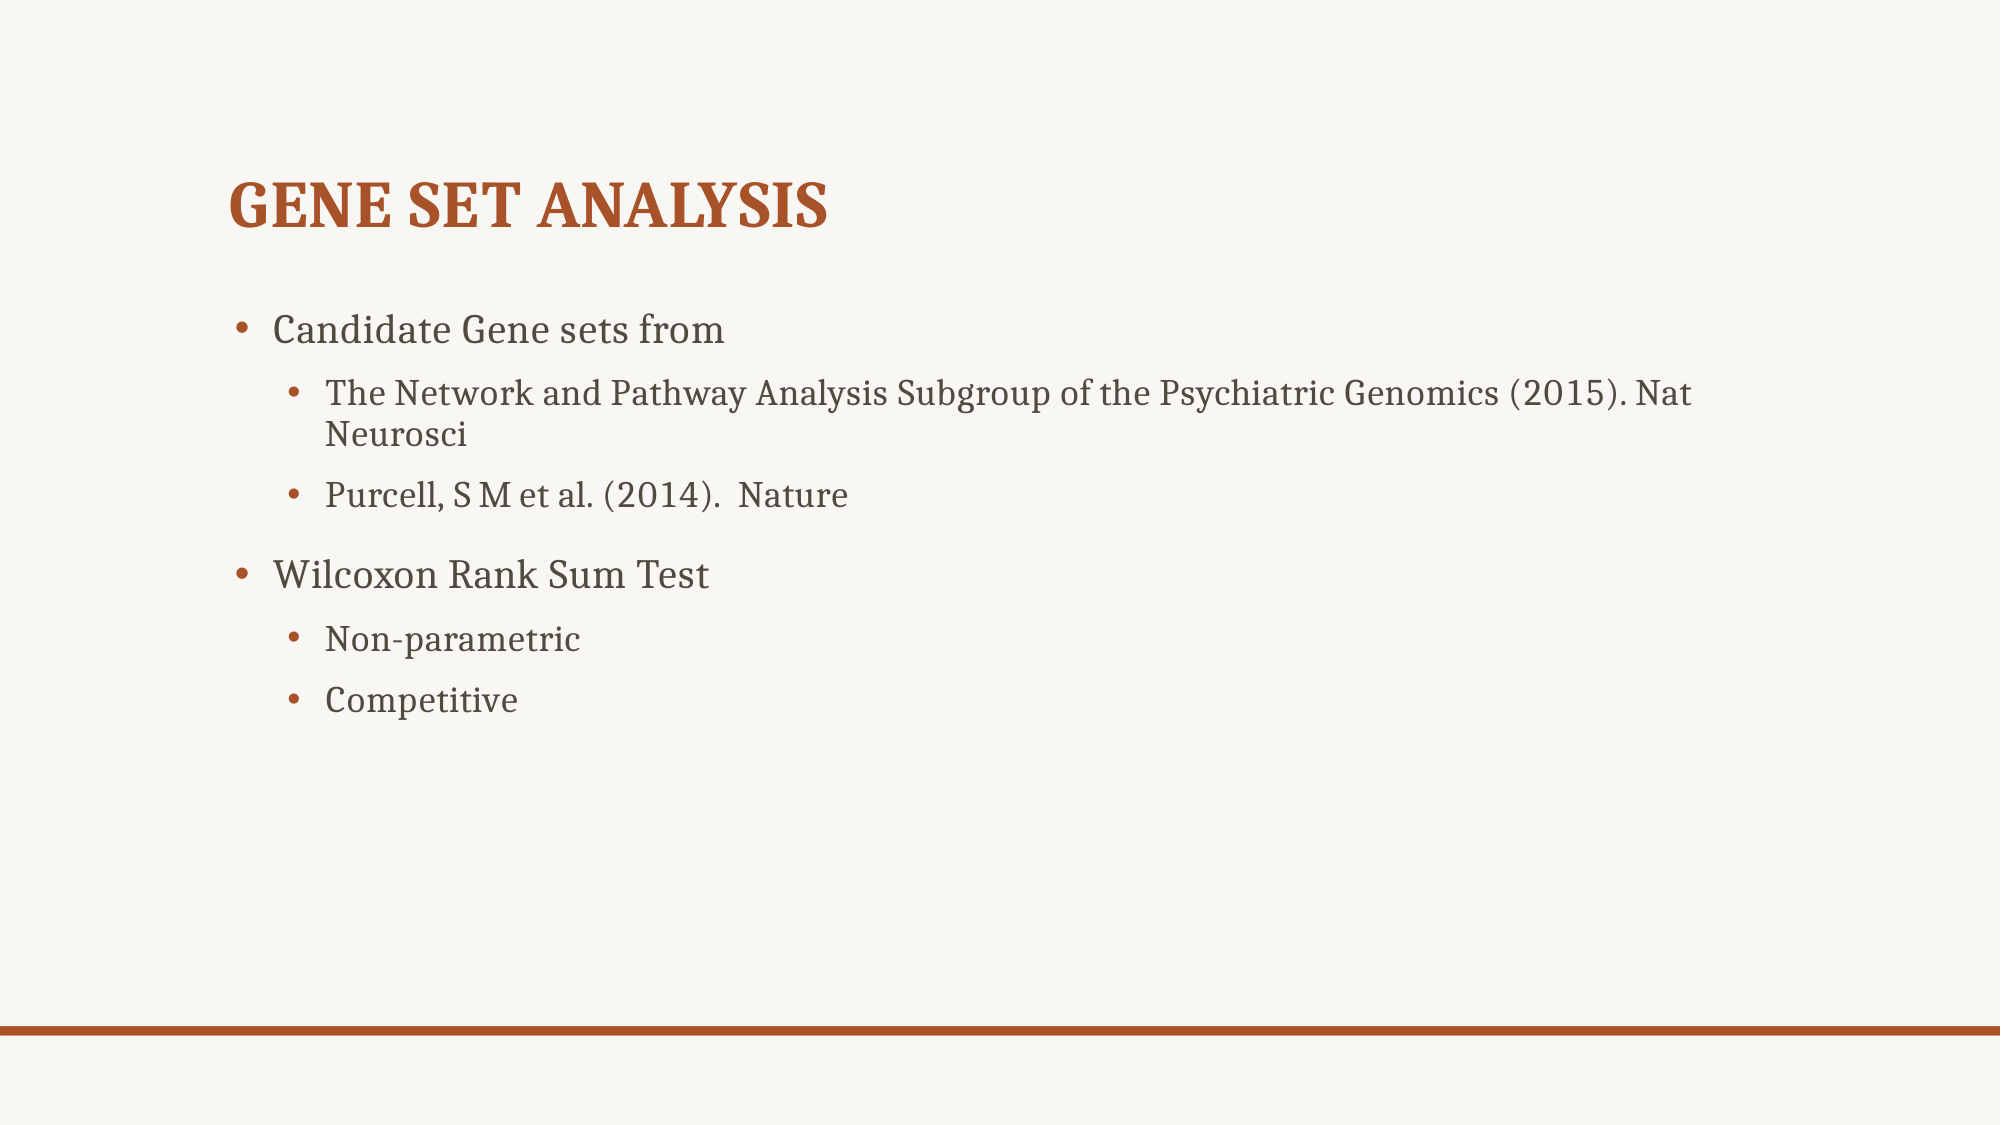

# Gene Set analysis
Candidate Gene sets from
The Network and Pathway Analysis Subgroup of the Psychiatric Genomics (2015). Nat Neurosci
Purcell, S M et al. (2014).  Nature
Wilcoxon Rank Sum Test
Non-parametric
Competitive